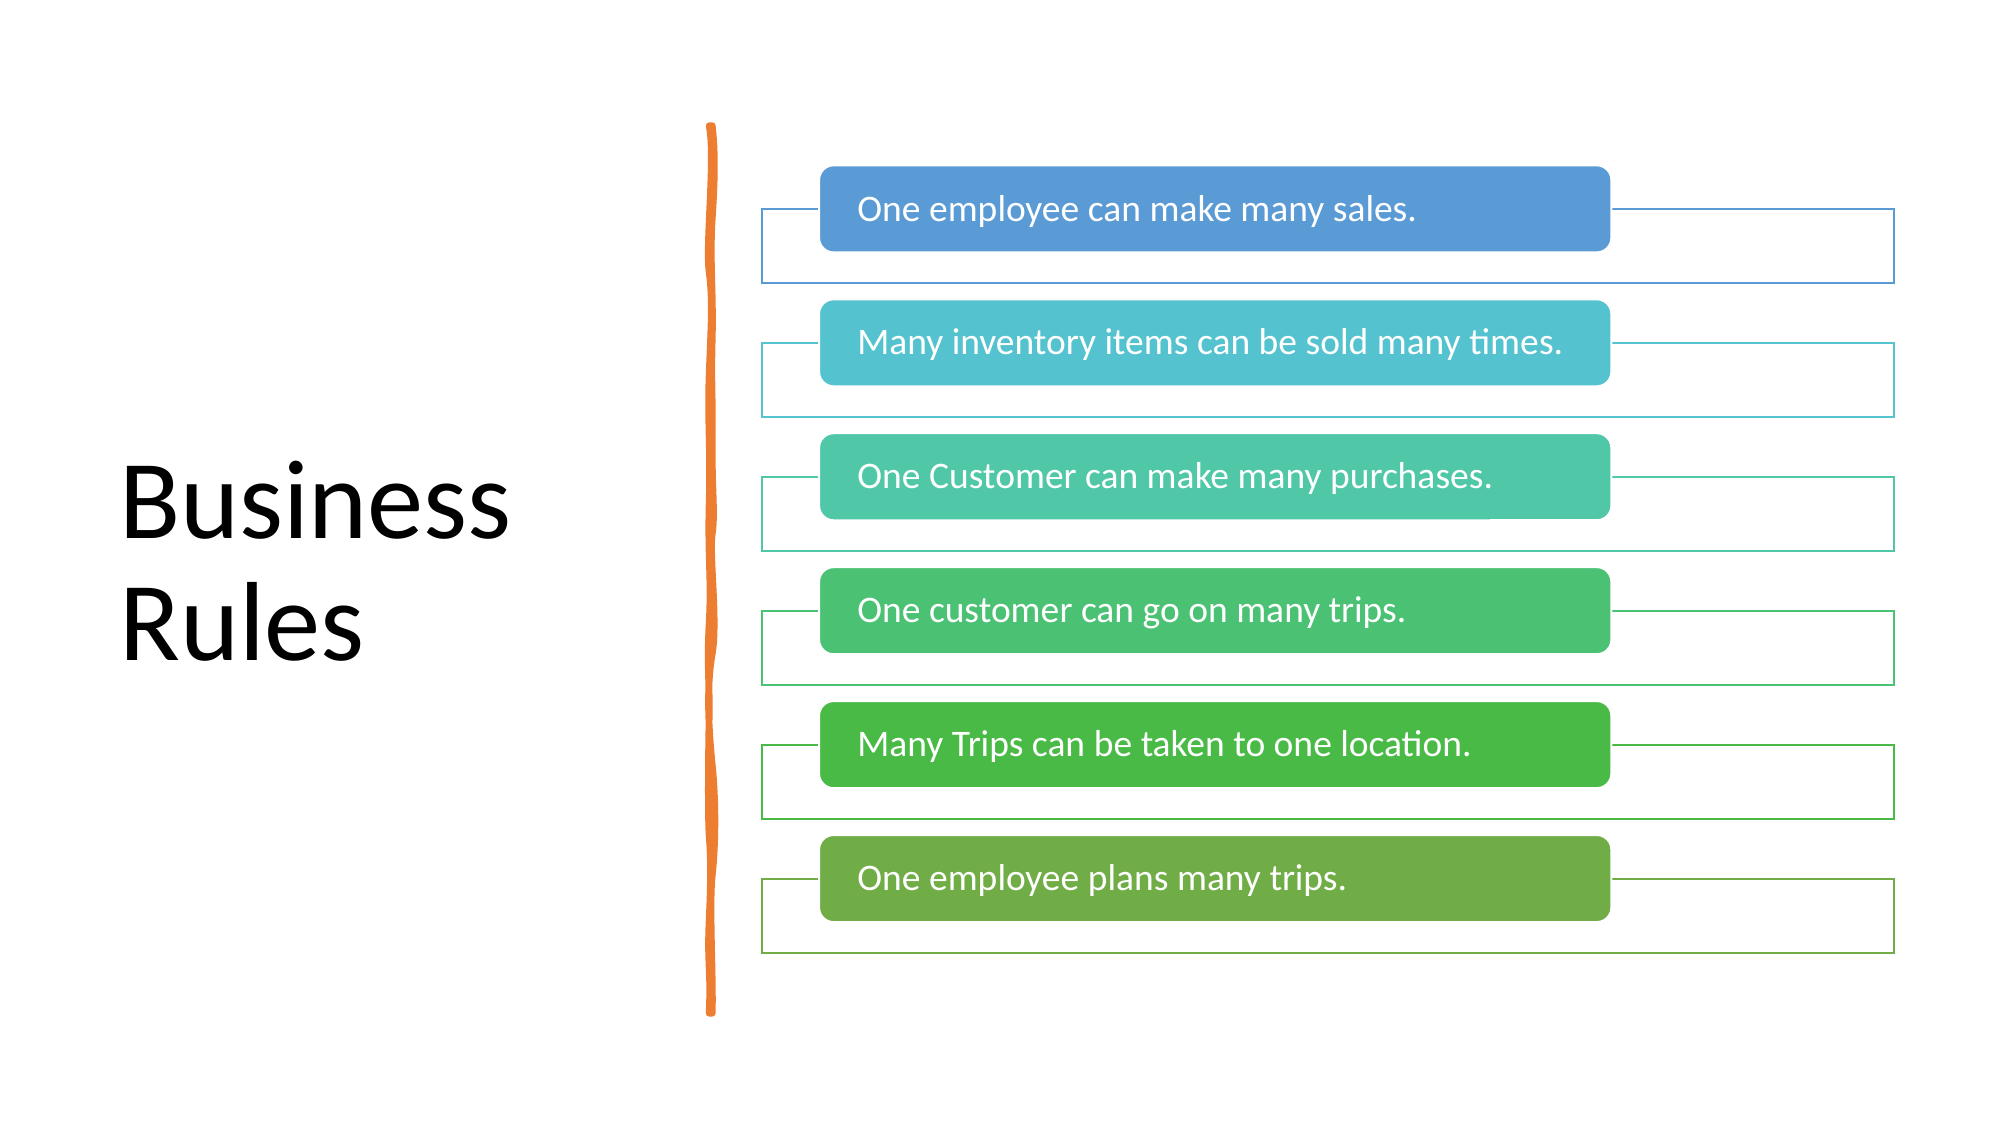

One employee can make many sales.
Many inventory items can be sold many times.
One Customer can make many purchases.
One customer can go on many trips.
Many Trips can be taken to one location.
One employee plans many trips.
# Business Rules